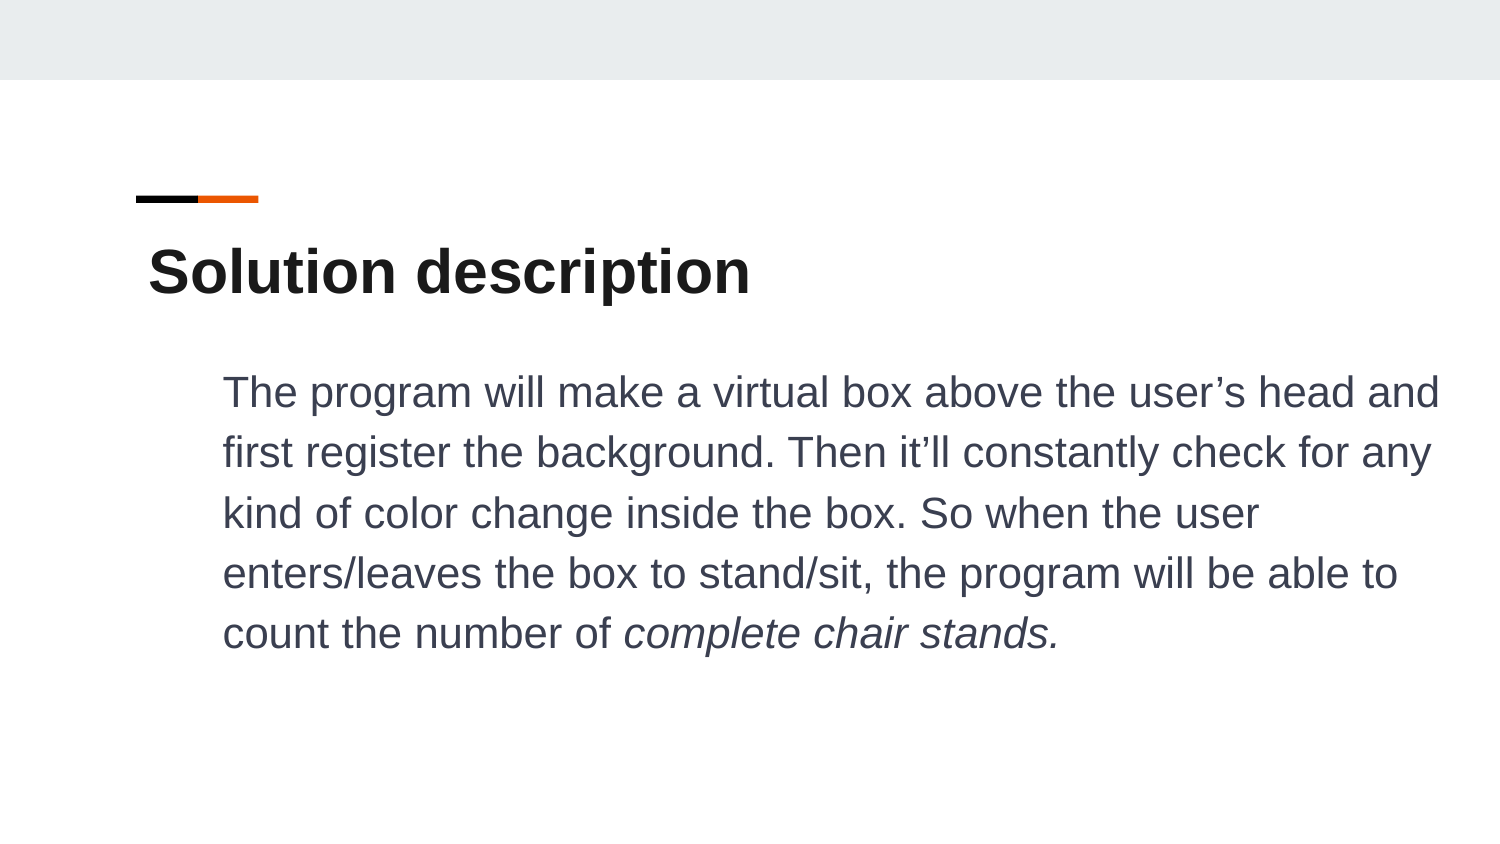

Solution description
The program will make a virtual box above the user’s head and first register the background. Then it’ll constantly check for any kind of color change inside the box. So when the user enters/leaves the box to stand/sit, the program will be able to count the number of complete chair stands.